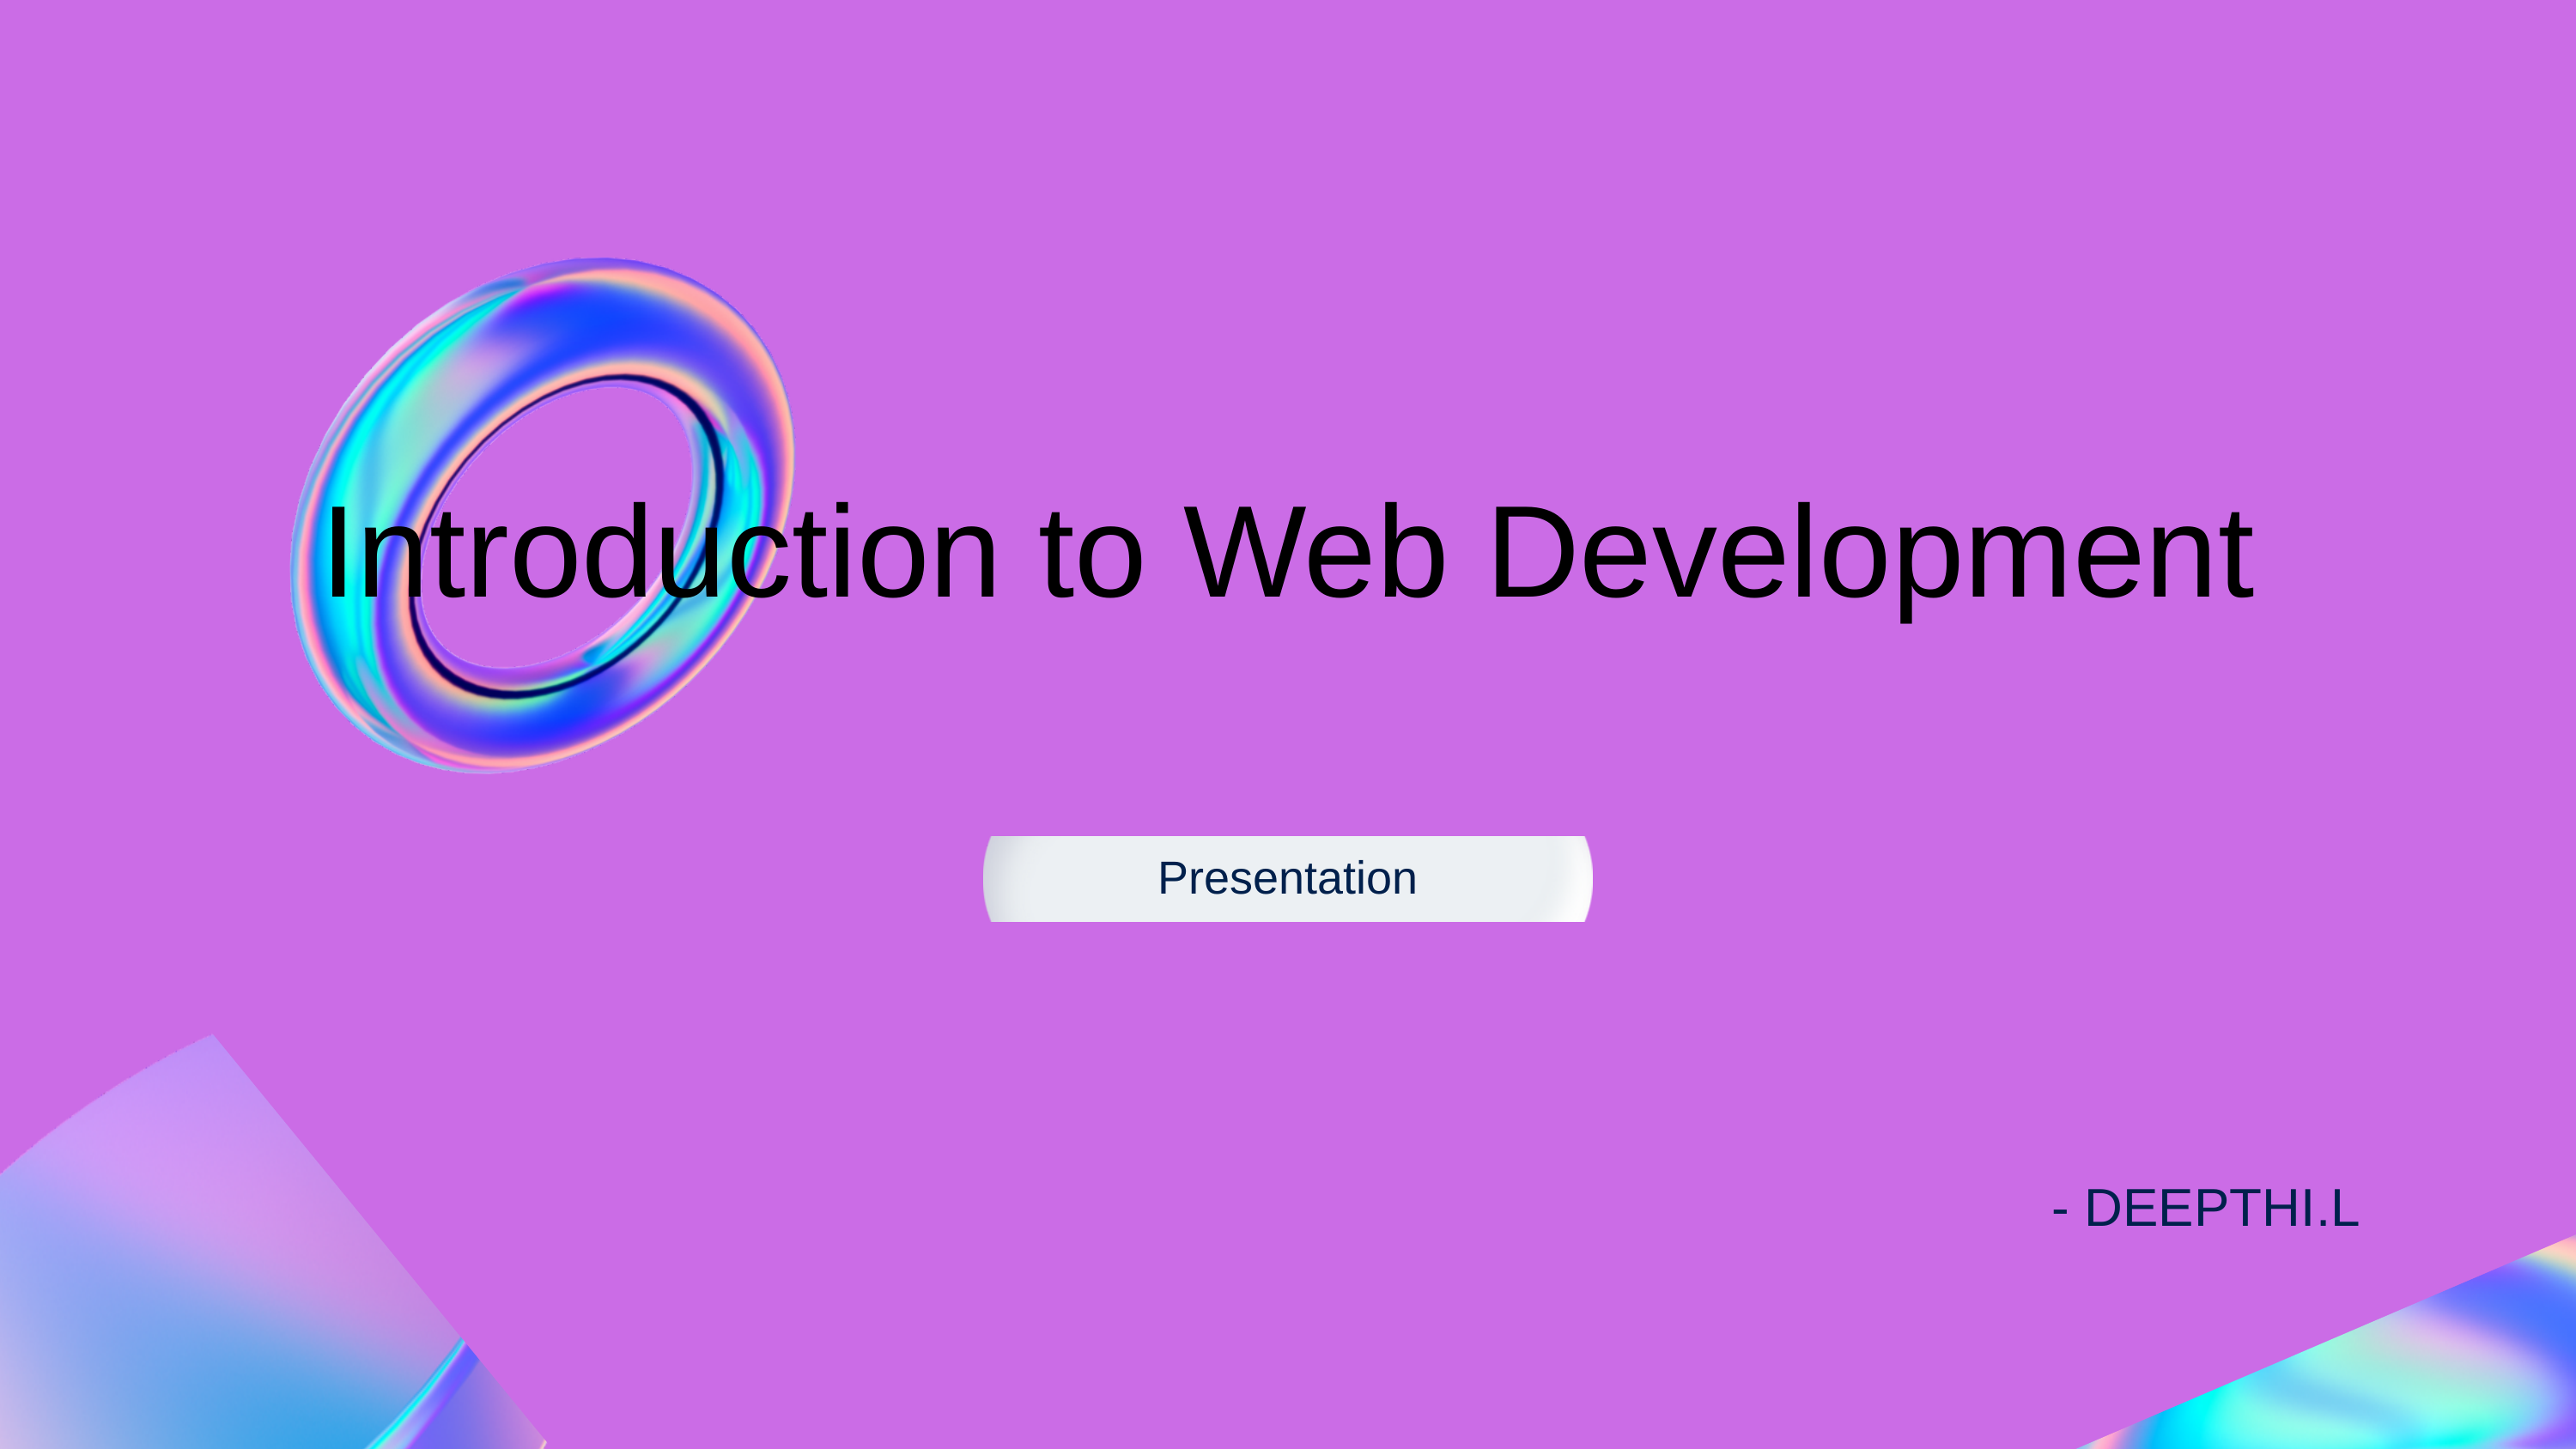

Introduction to Web Development

Presentation

 - DEEPTHI.L